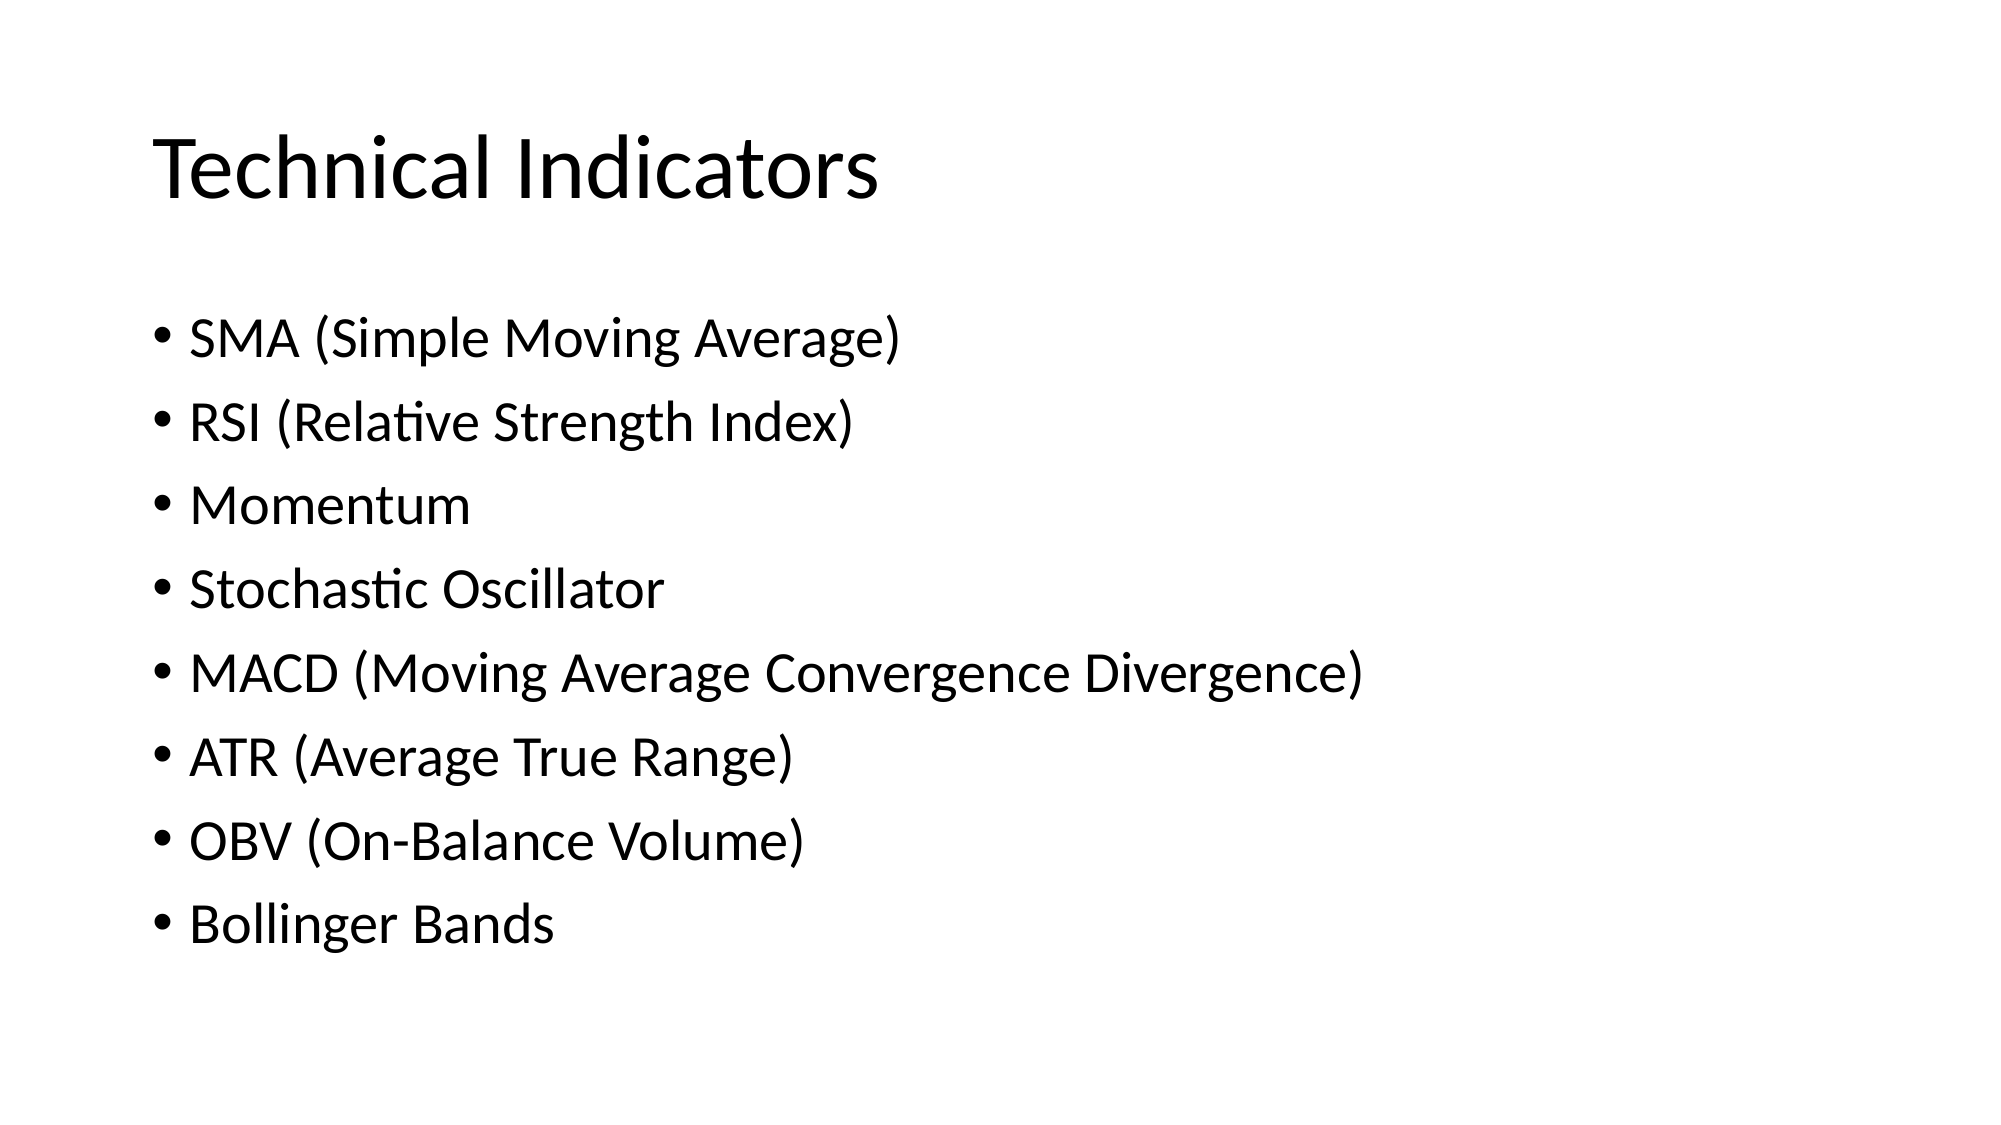

# Technical Indicators
SMA (Simple Moving Average)
RSI (Relative Strength Index)
Momentum
Stochastic Oscillator
MACD (Moving Average Convergence Divergence)
ATR (Average True Range)
OBV (On-Balance Volume)
Bollinger Bands